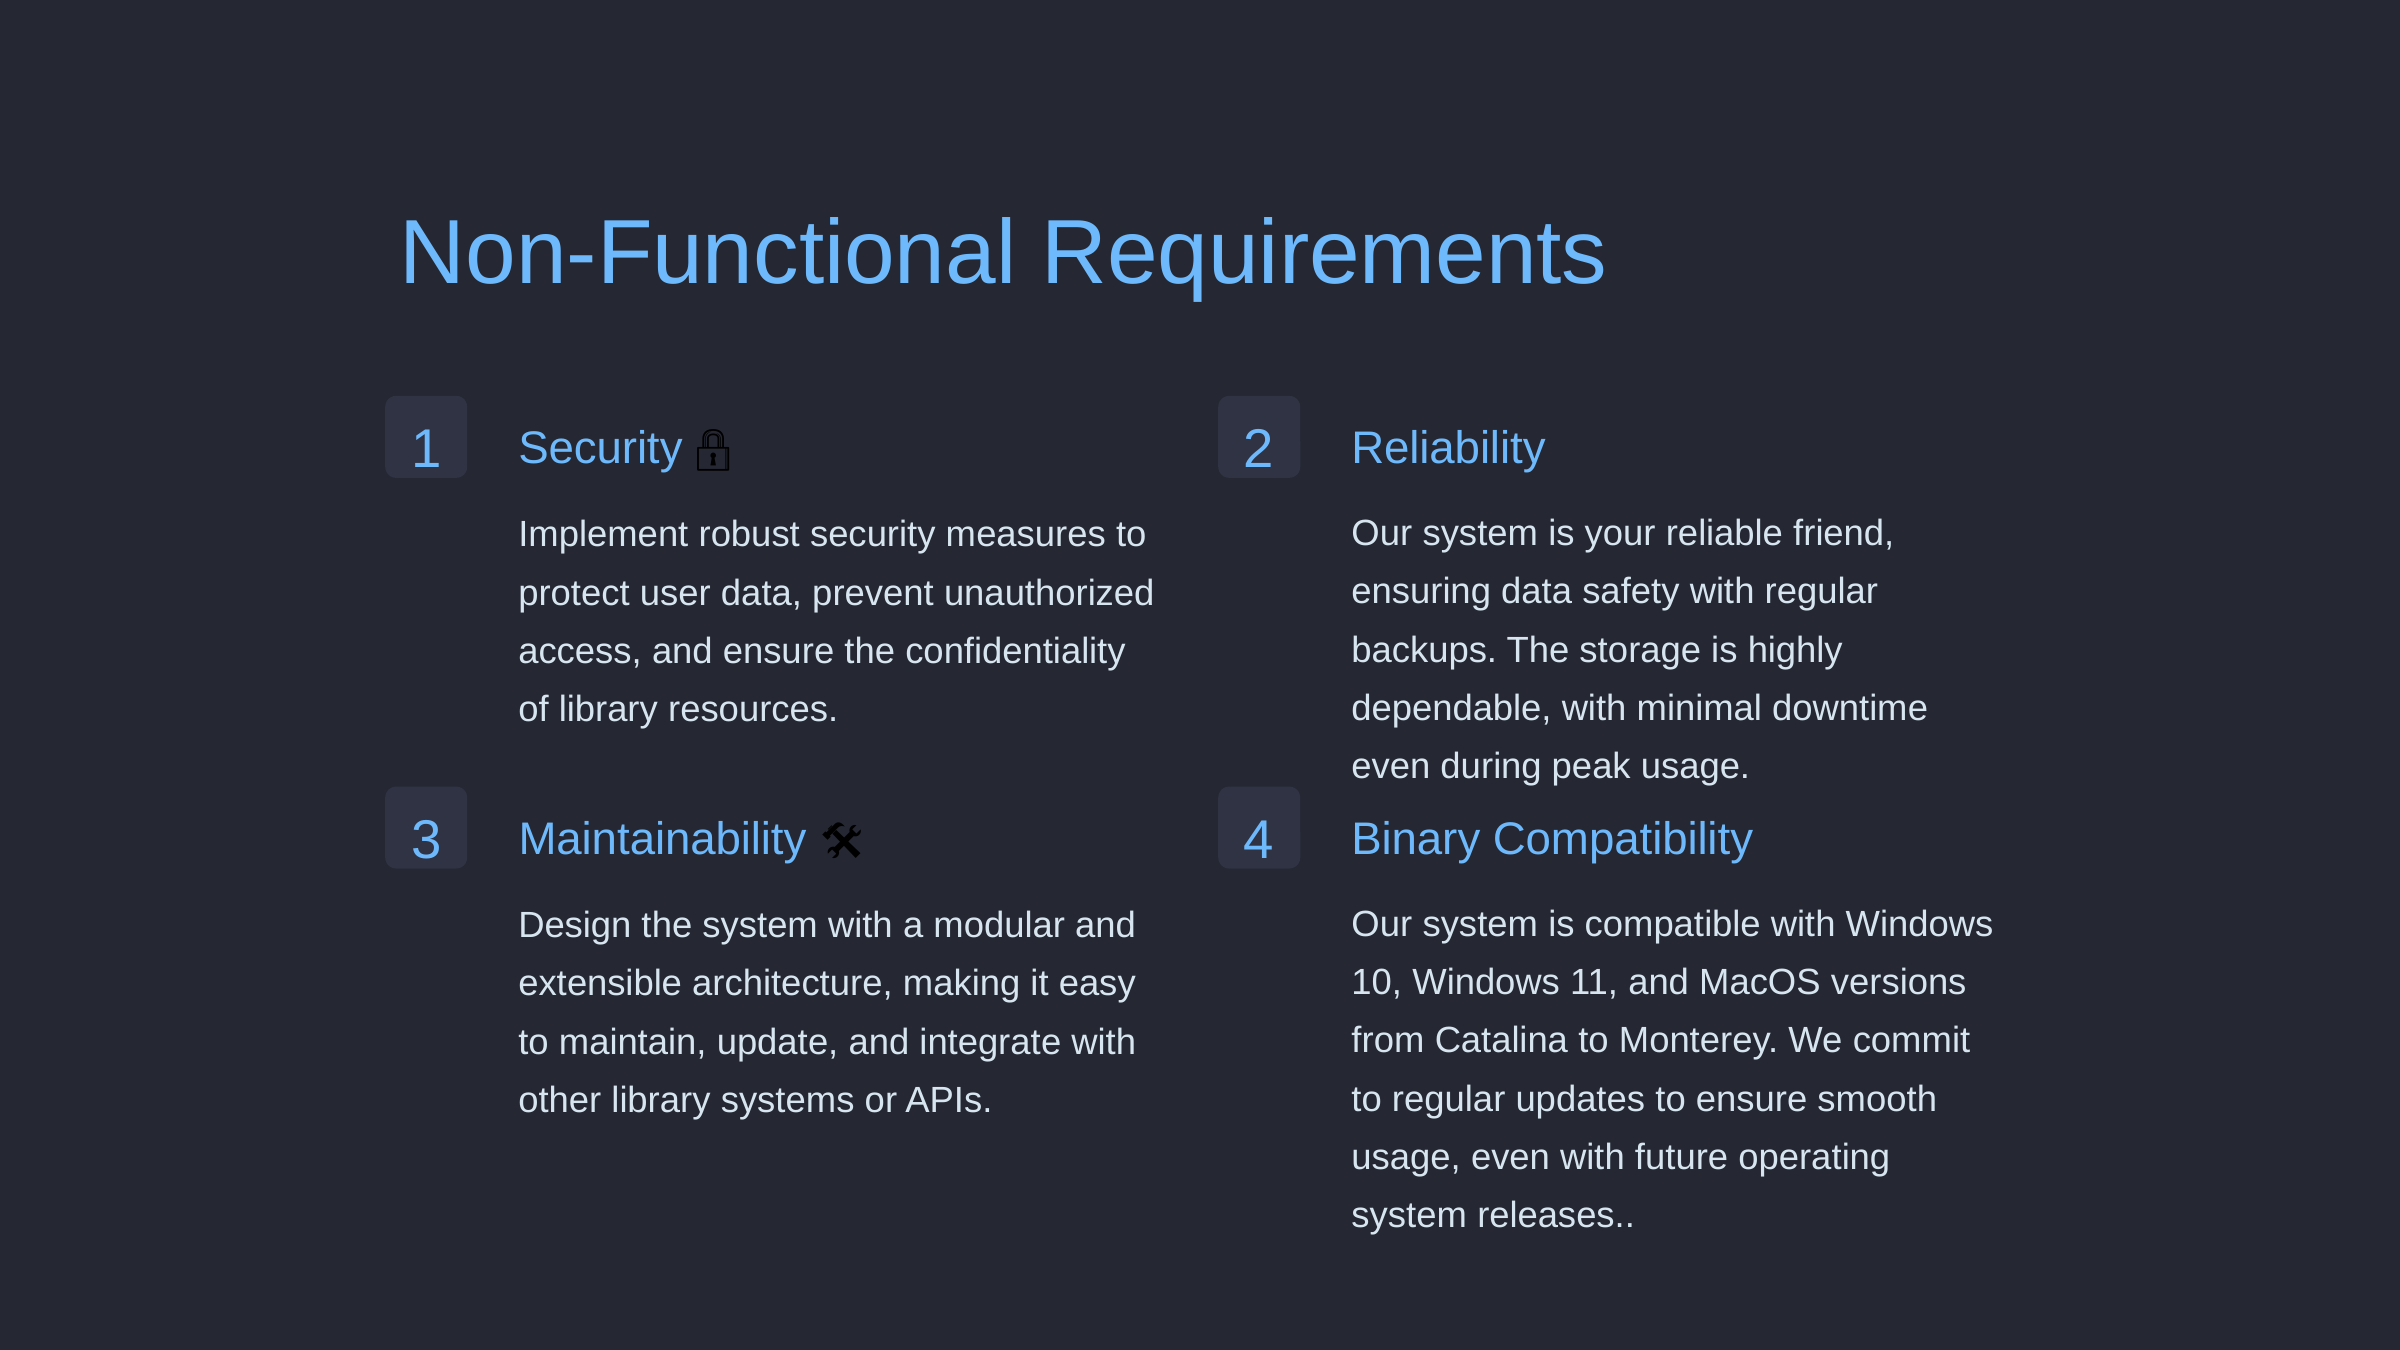

Non-Functional Requirements

1
2
Security 🔒
Reliability
Our system is your reliable friend, ensuring data safety with regular backups. The storage is highly dependable, with minimal downtime even during peak usage.
Implement robust security measures to protect user data, prevent unauthorized access, and ensure the confidentiality of library resources.

3
4
Maintainability 🛠
Binary Compatibility
Our system is compatible with Windows 10, Windows 11, and MacOS versions from Catalina to Monterey. We commit to regular updates to ensure smooth usage, even with future operating system releases..
Design the system with a modular and extensible architecture, making it easy to maintain, update, and integrate with other library systems or APIs.